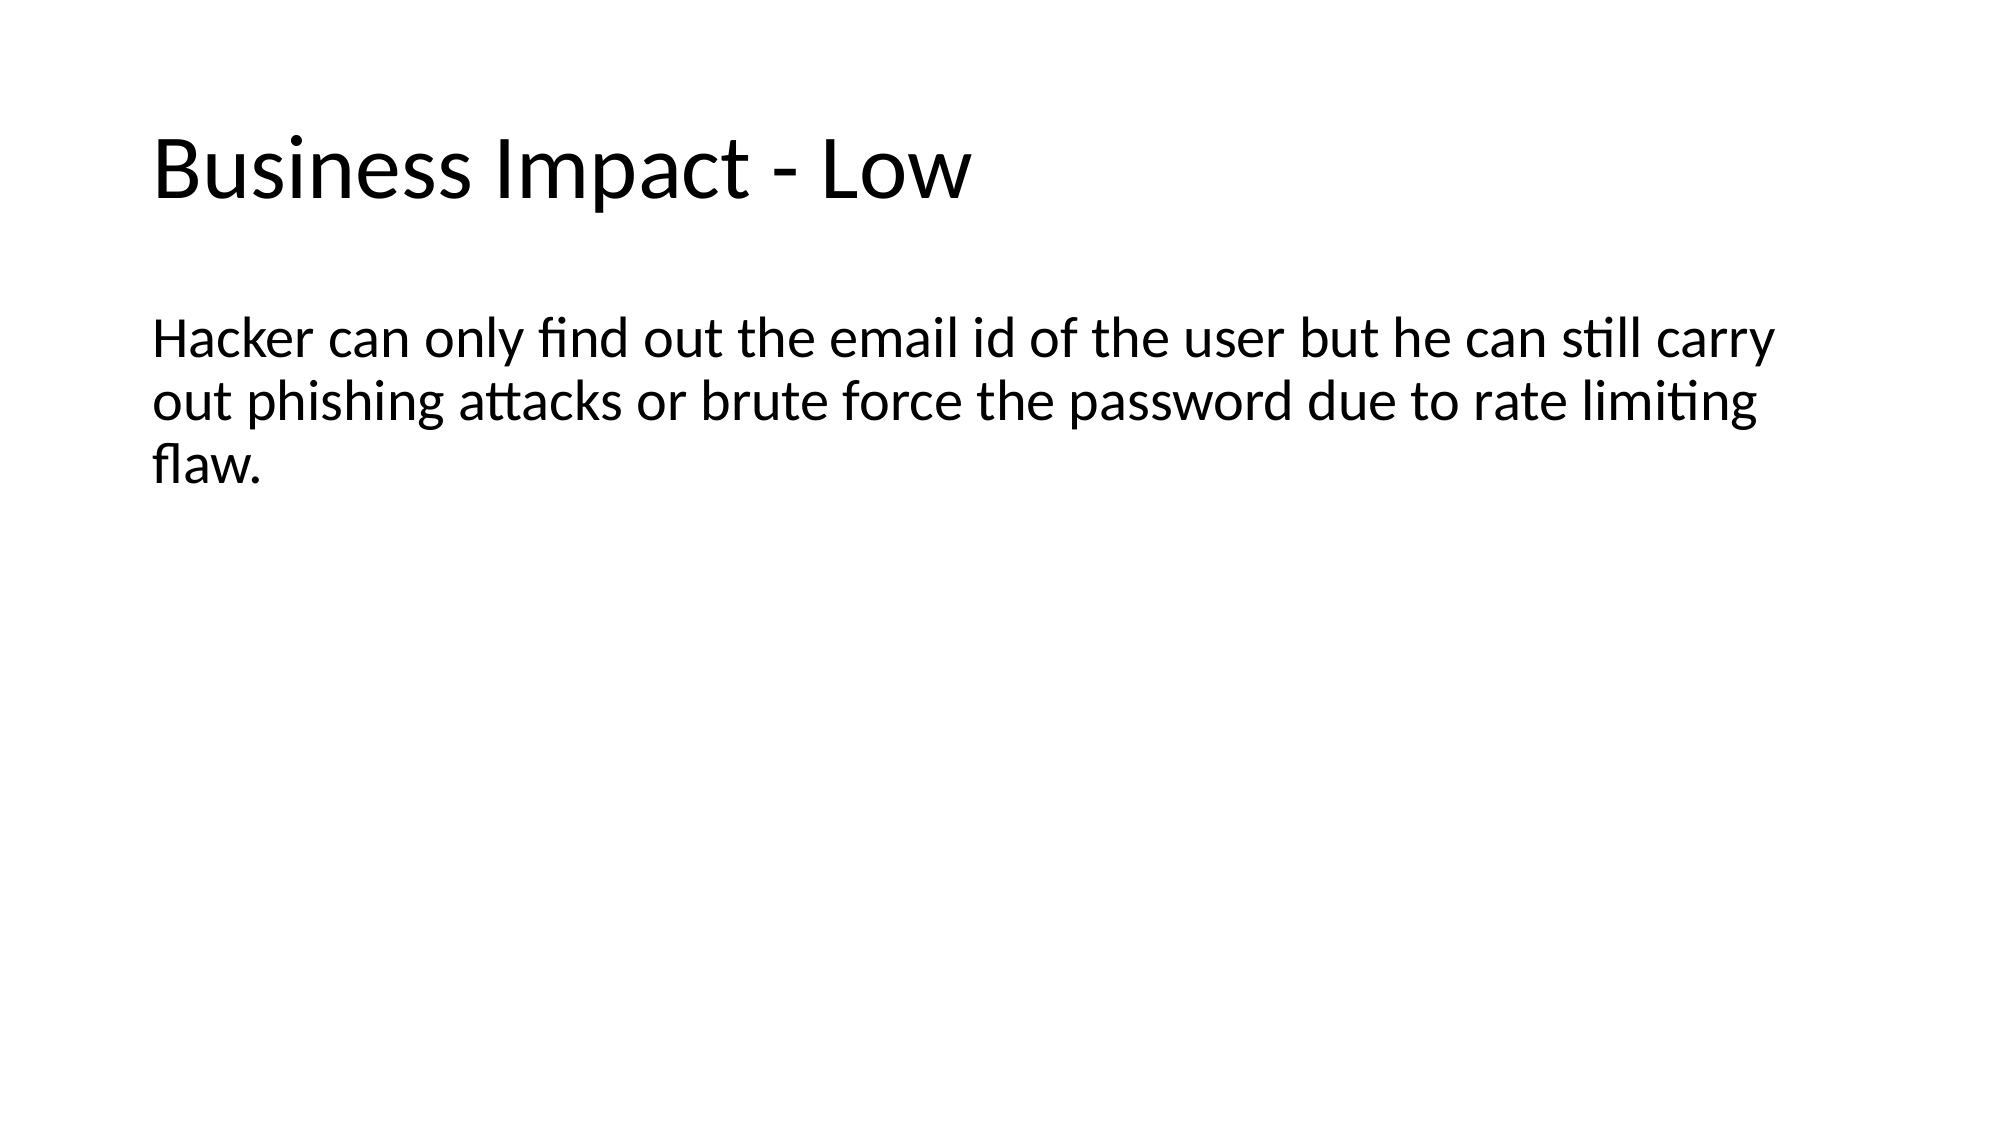

# Business Impact - Low
Hacker can only find out the email id of the user but he can still carry out phishing attacks or brute force the password due to rate limiting flaw.